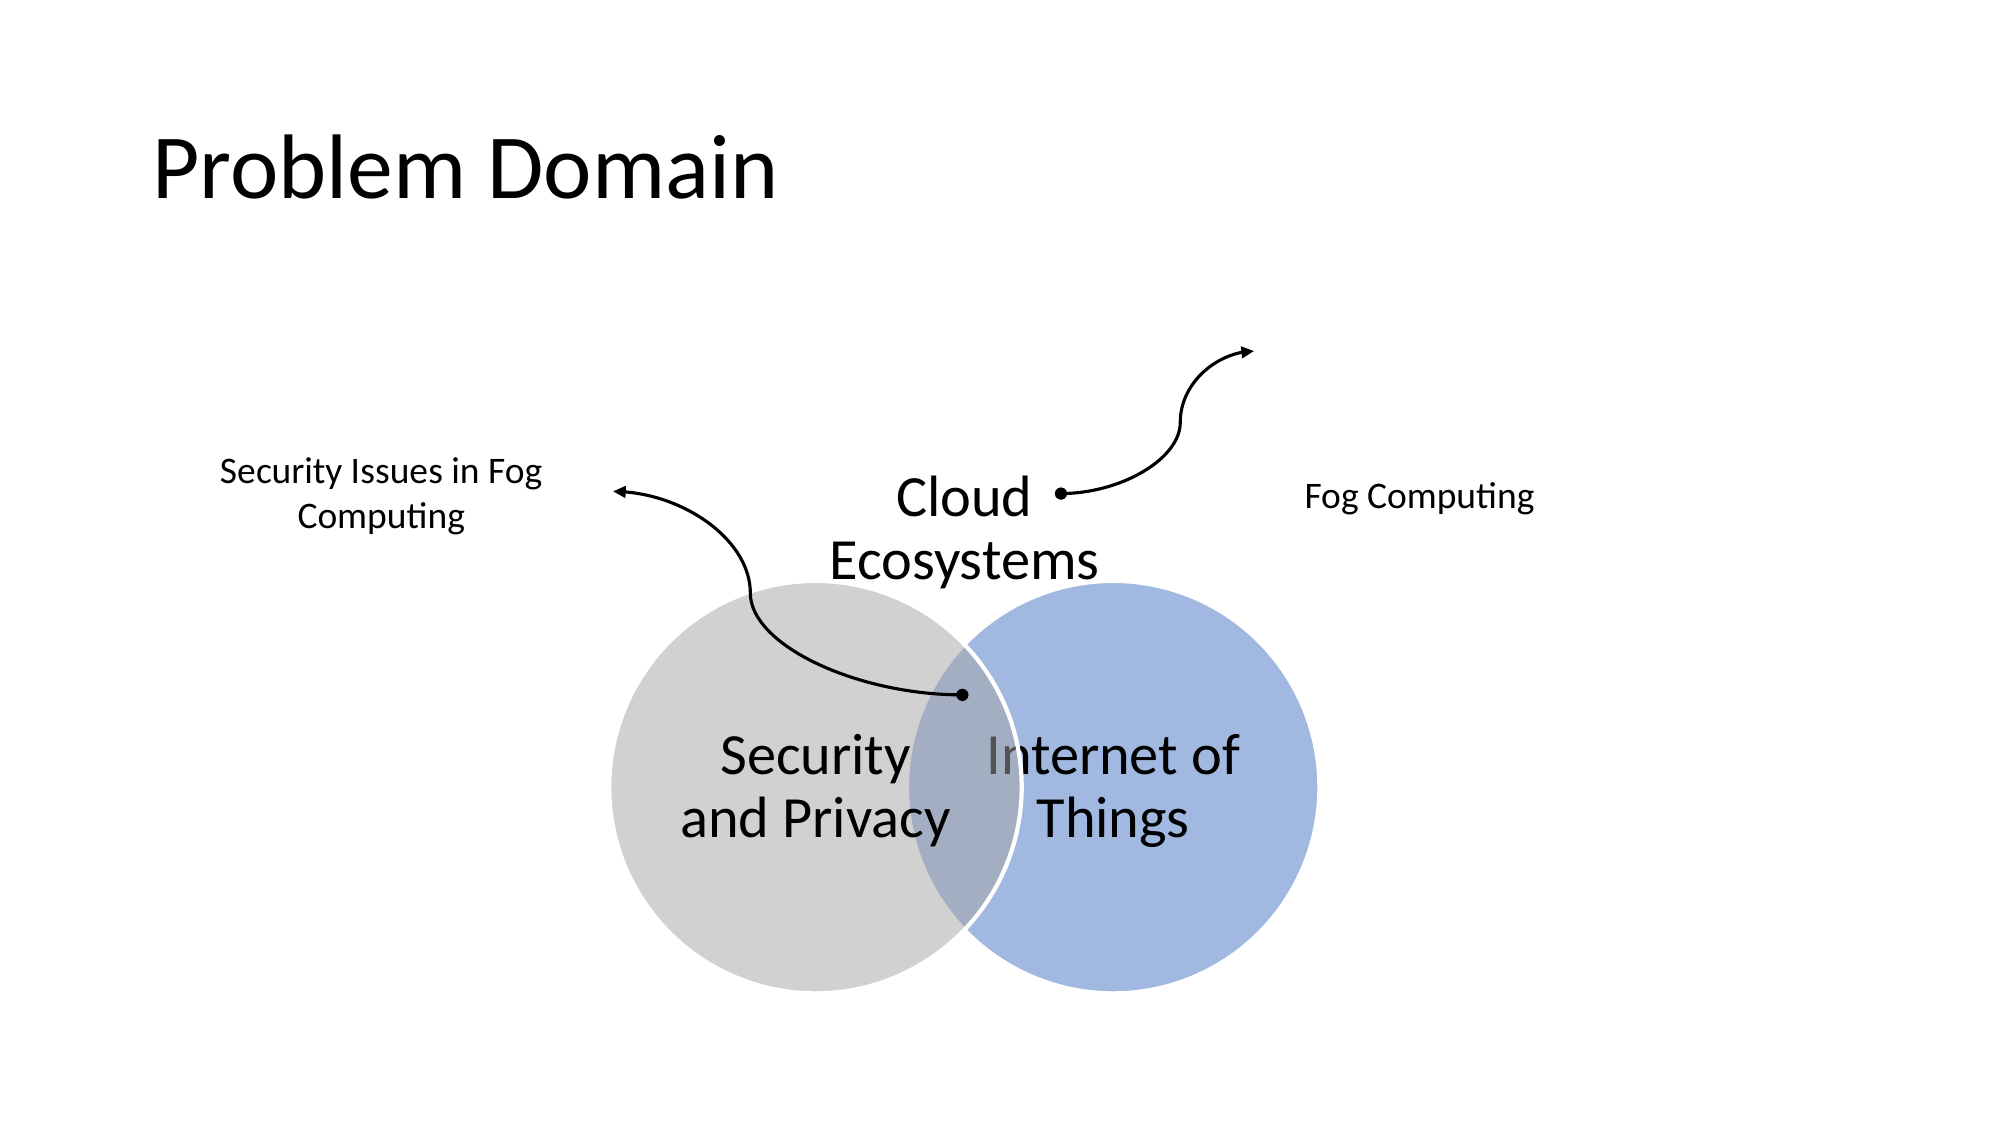

Problem Domain
Cloud Ecosystems
Security and Privacy
Internet of Things
Security Issues in Fog Computing

Fog Computing